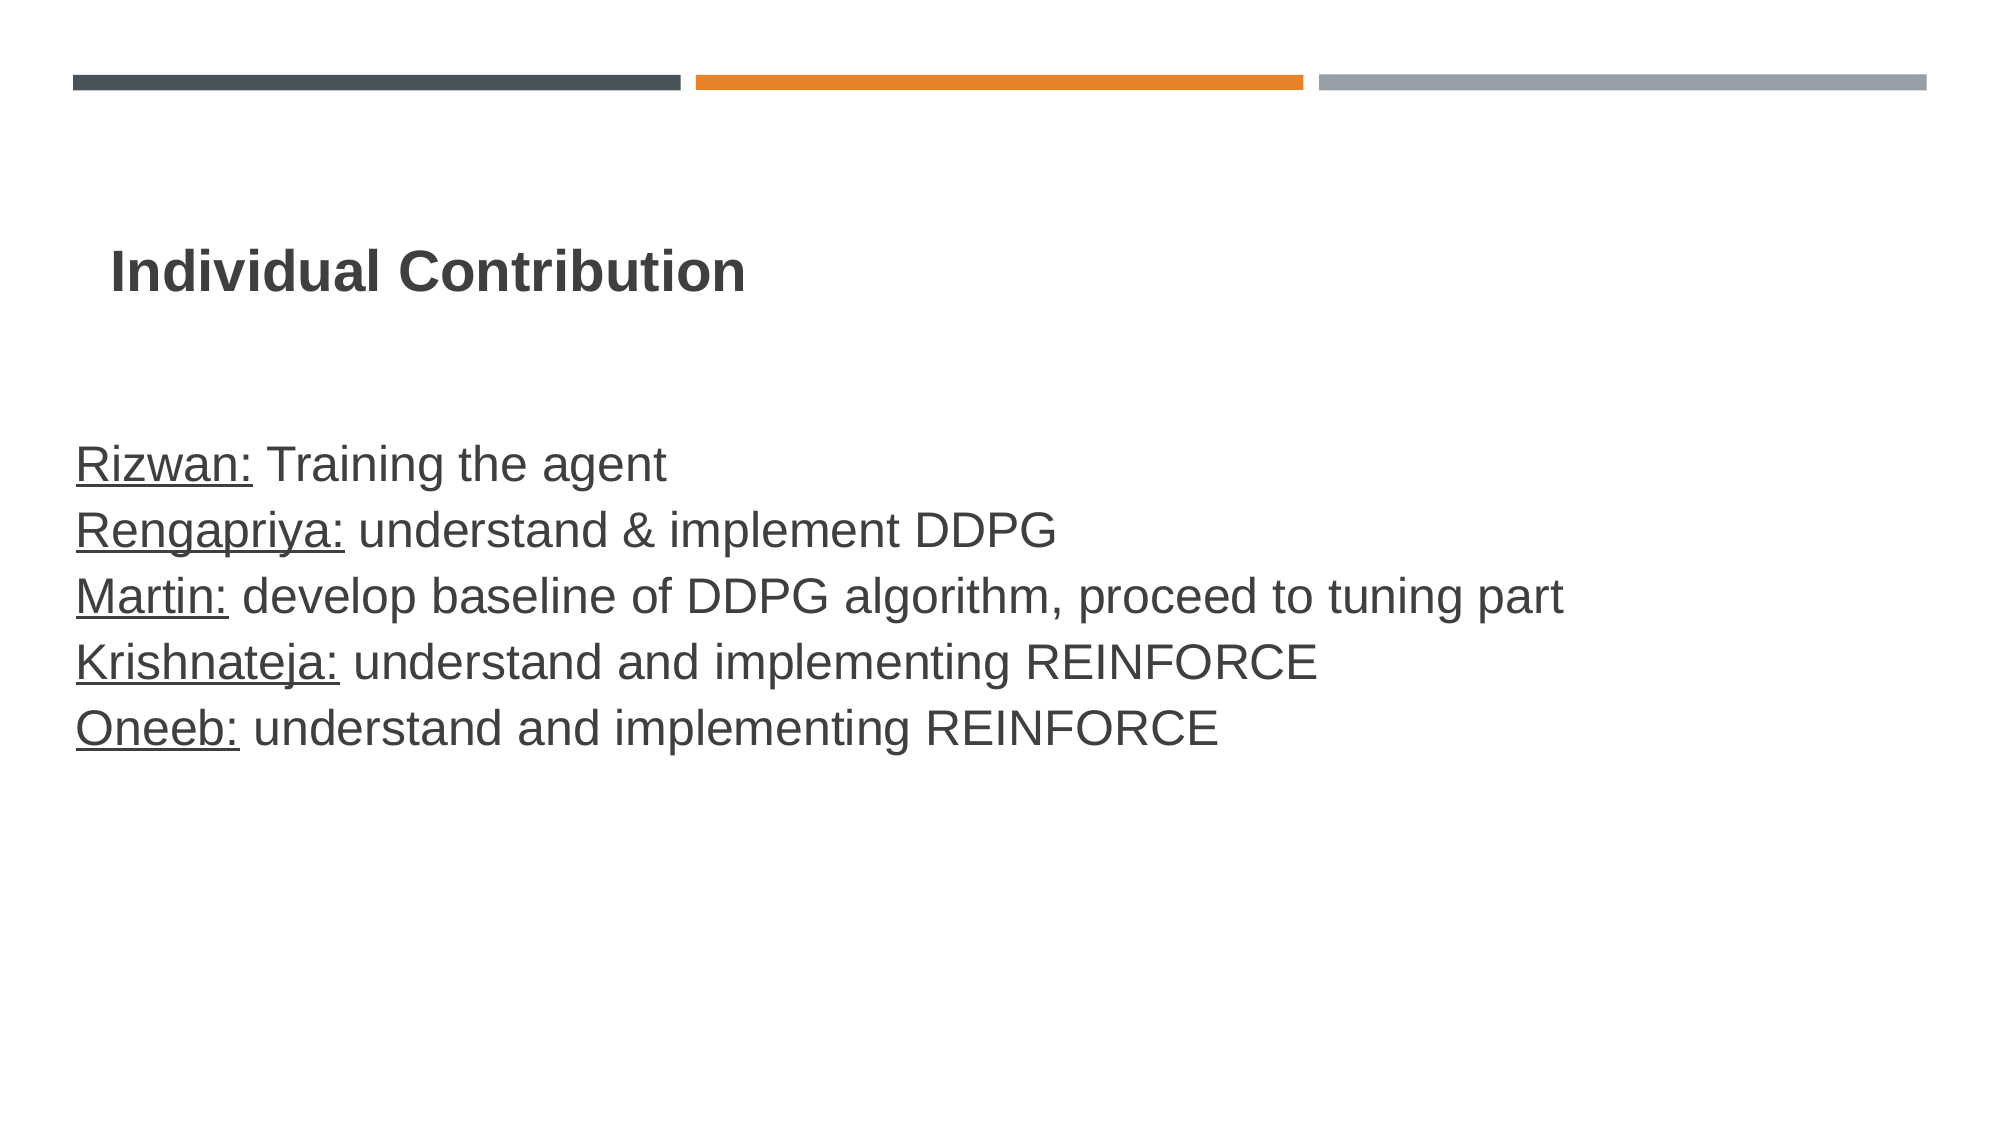

# Individual Contribution
Rizwan: Training the agent
Rengapriya: understand & implement DDPG
Martin: develop baseline of DDPG algorithm, proceed to tuning part
Krishnateja: understand and implementing REINFORCE
Oneeb: understand and implementing REINFORCE